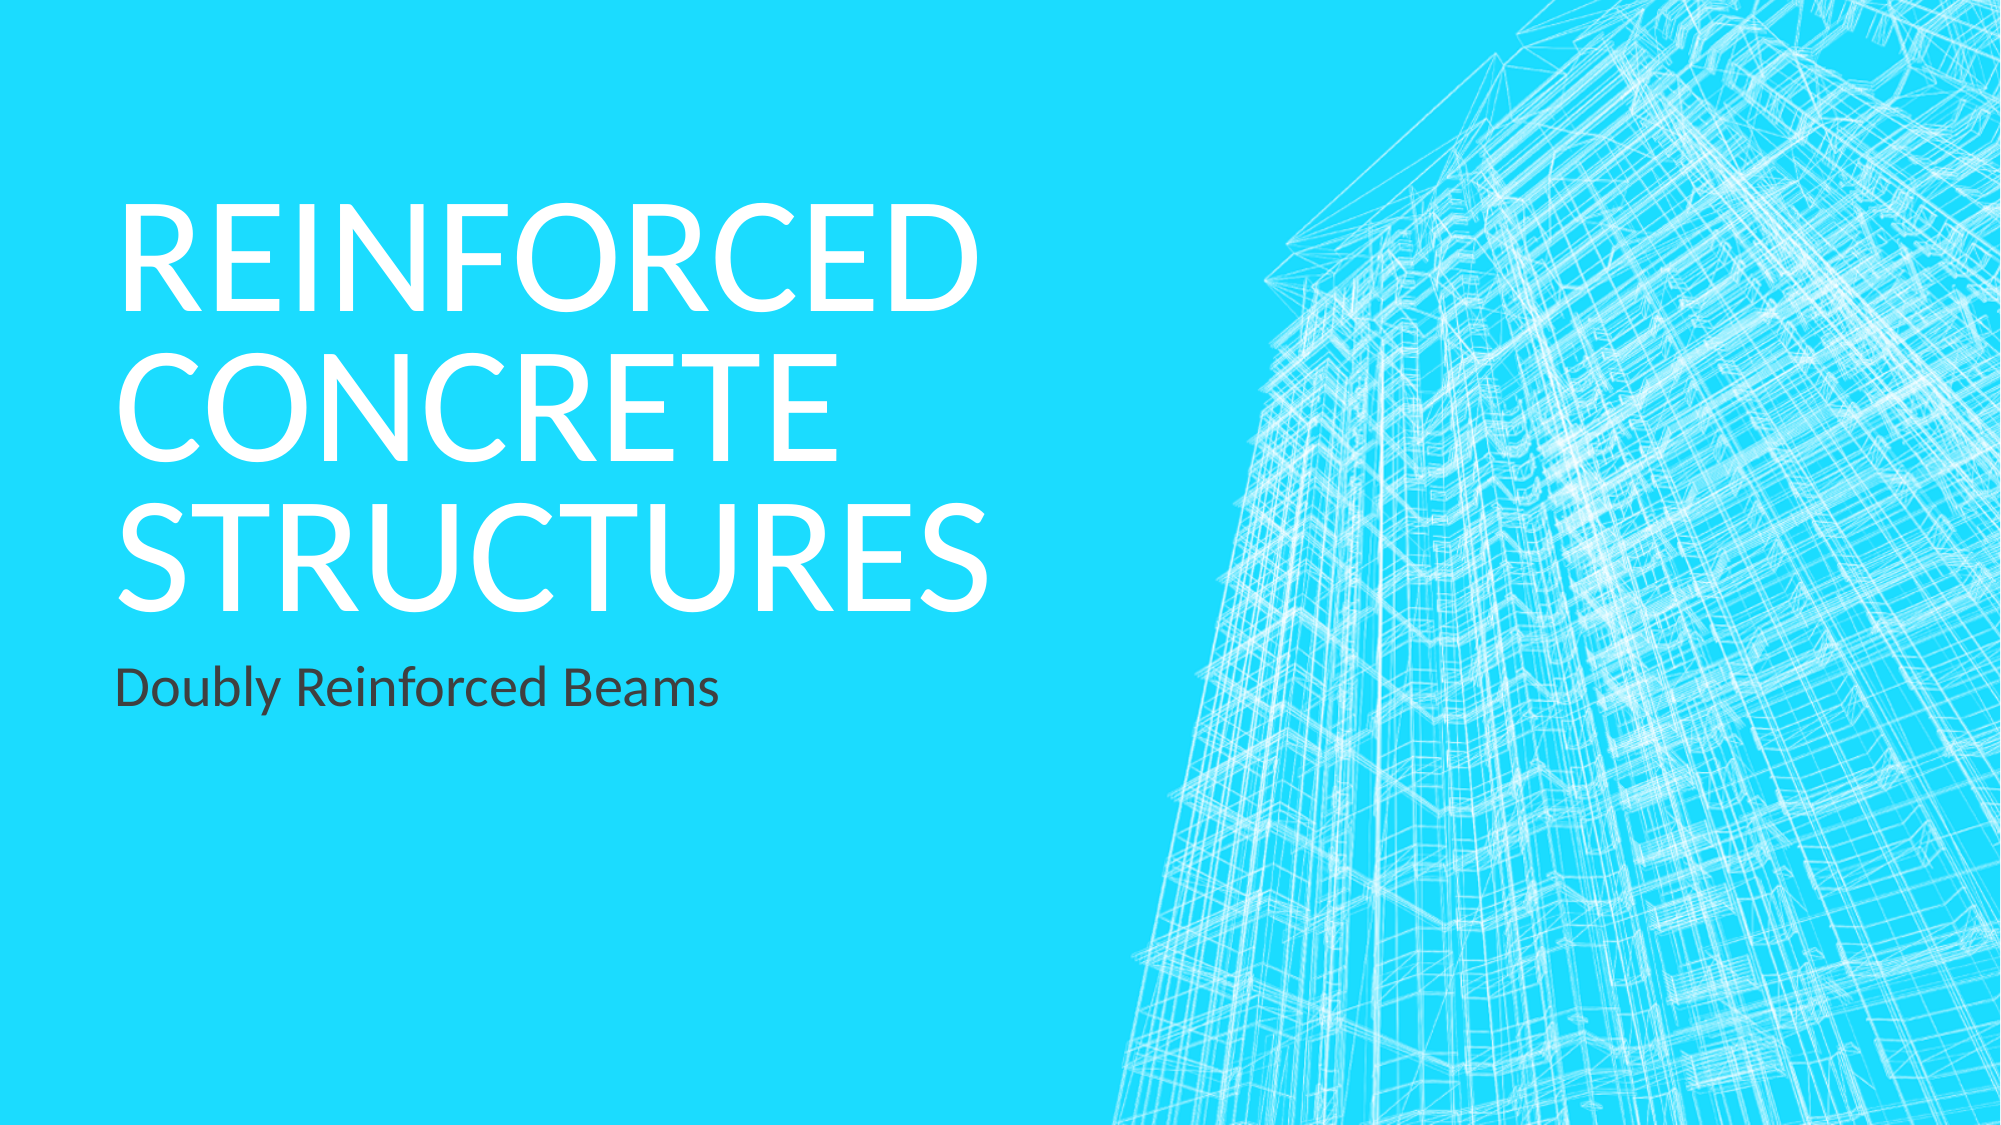

# Reinforced concrete structures
Doubly Reinforced Beams